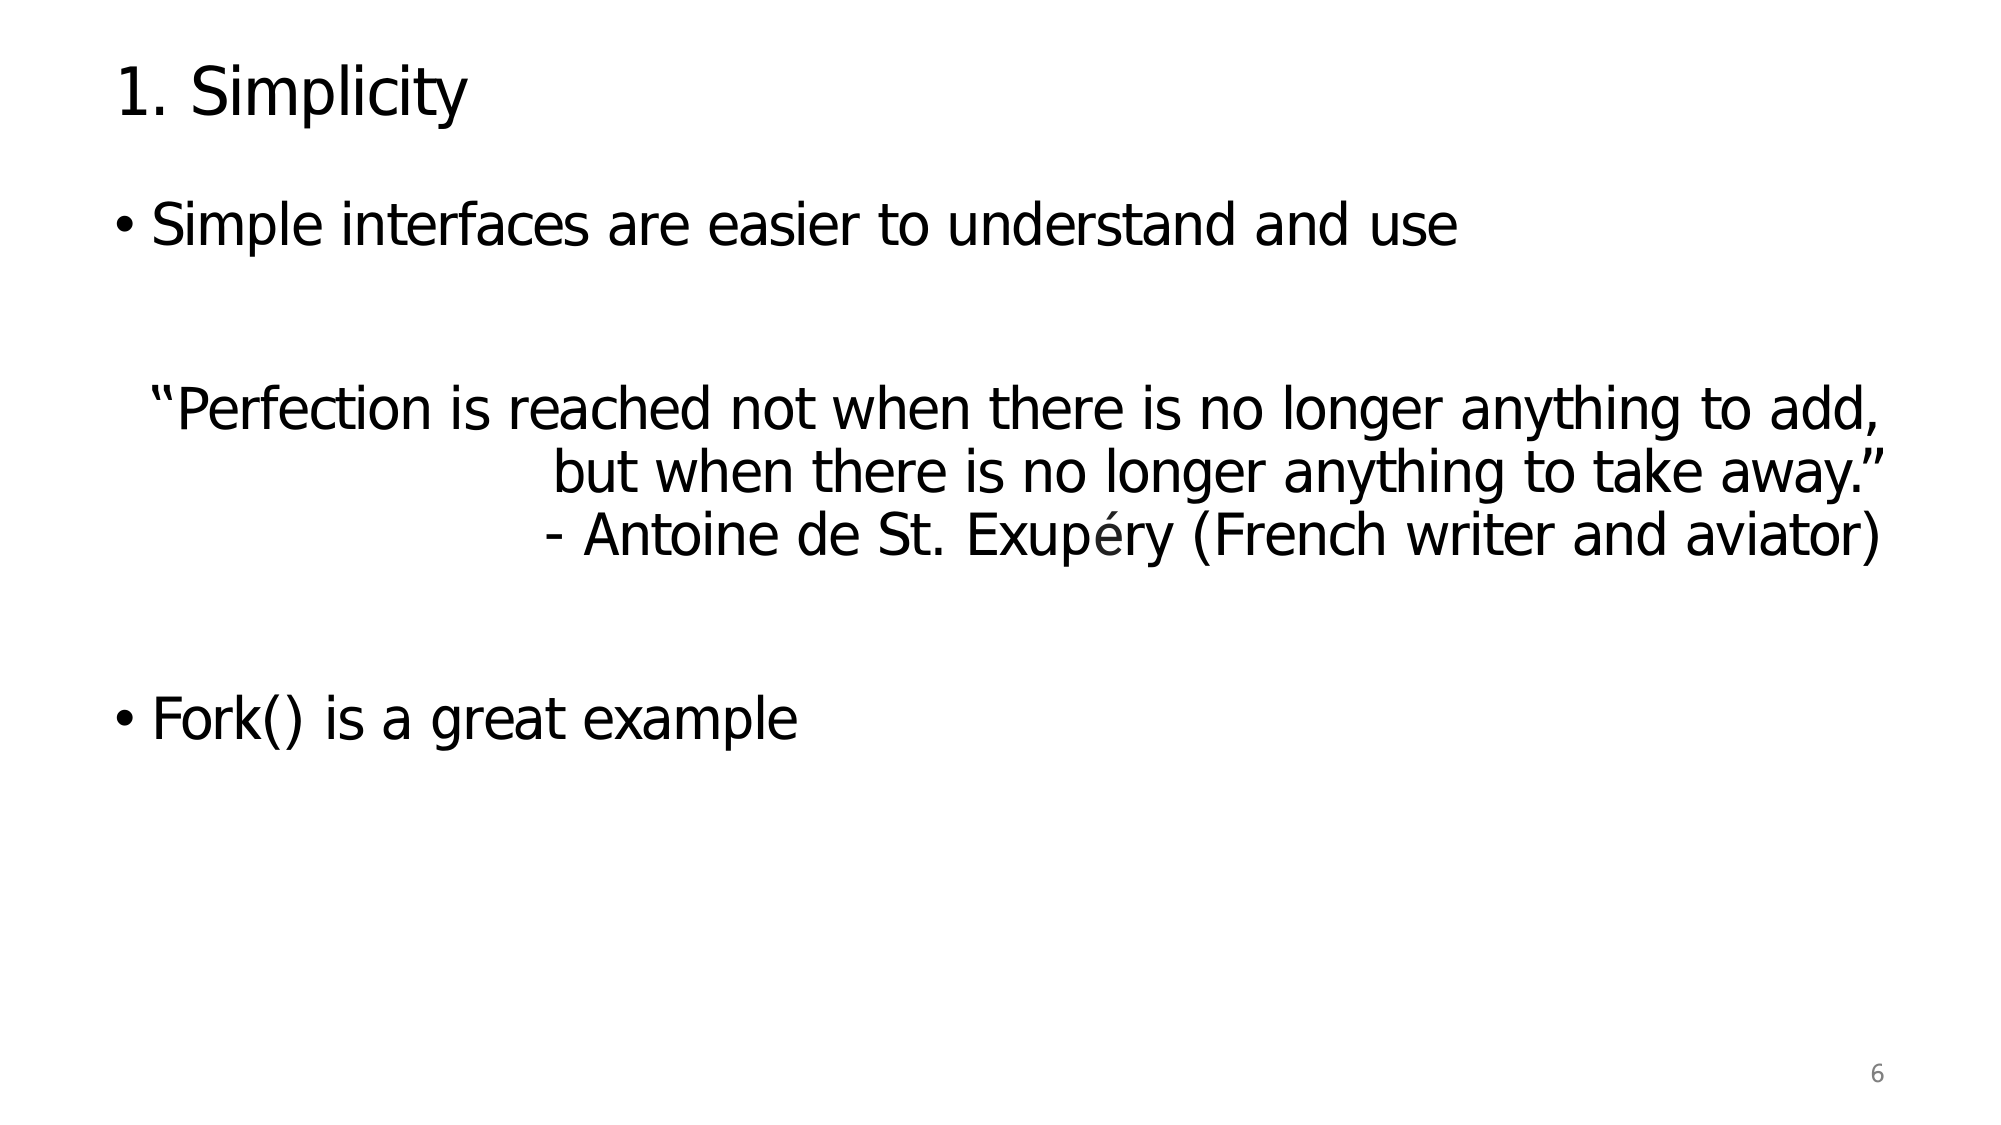

# 1. Simplicity
Simple interfaces are easier to understand and use

“Perfection is reached not when there is no longer anything to add,
but when there is no longer anything to take away.”
 - Antoine de St. Exupéry (French writer and aviator)

Fork() is a great example
6